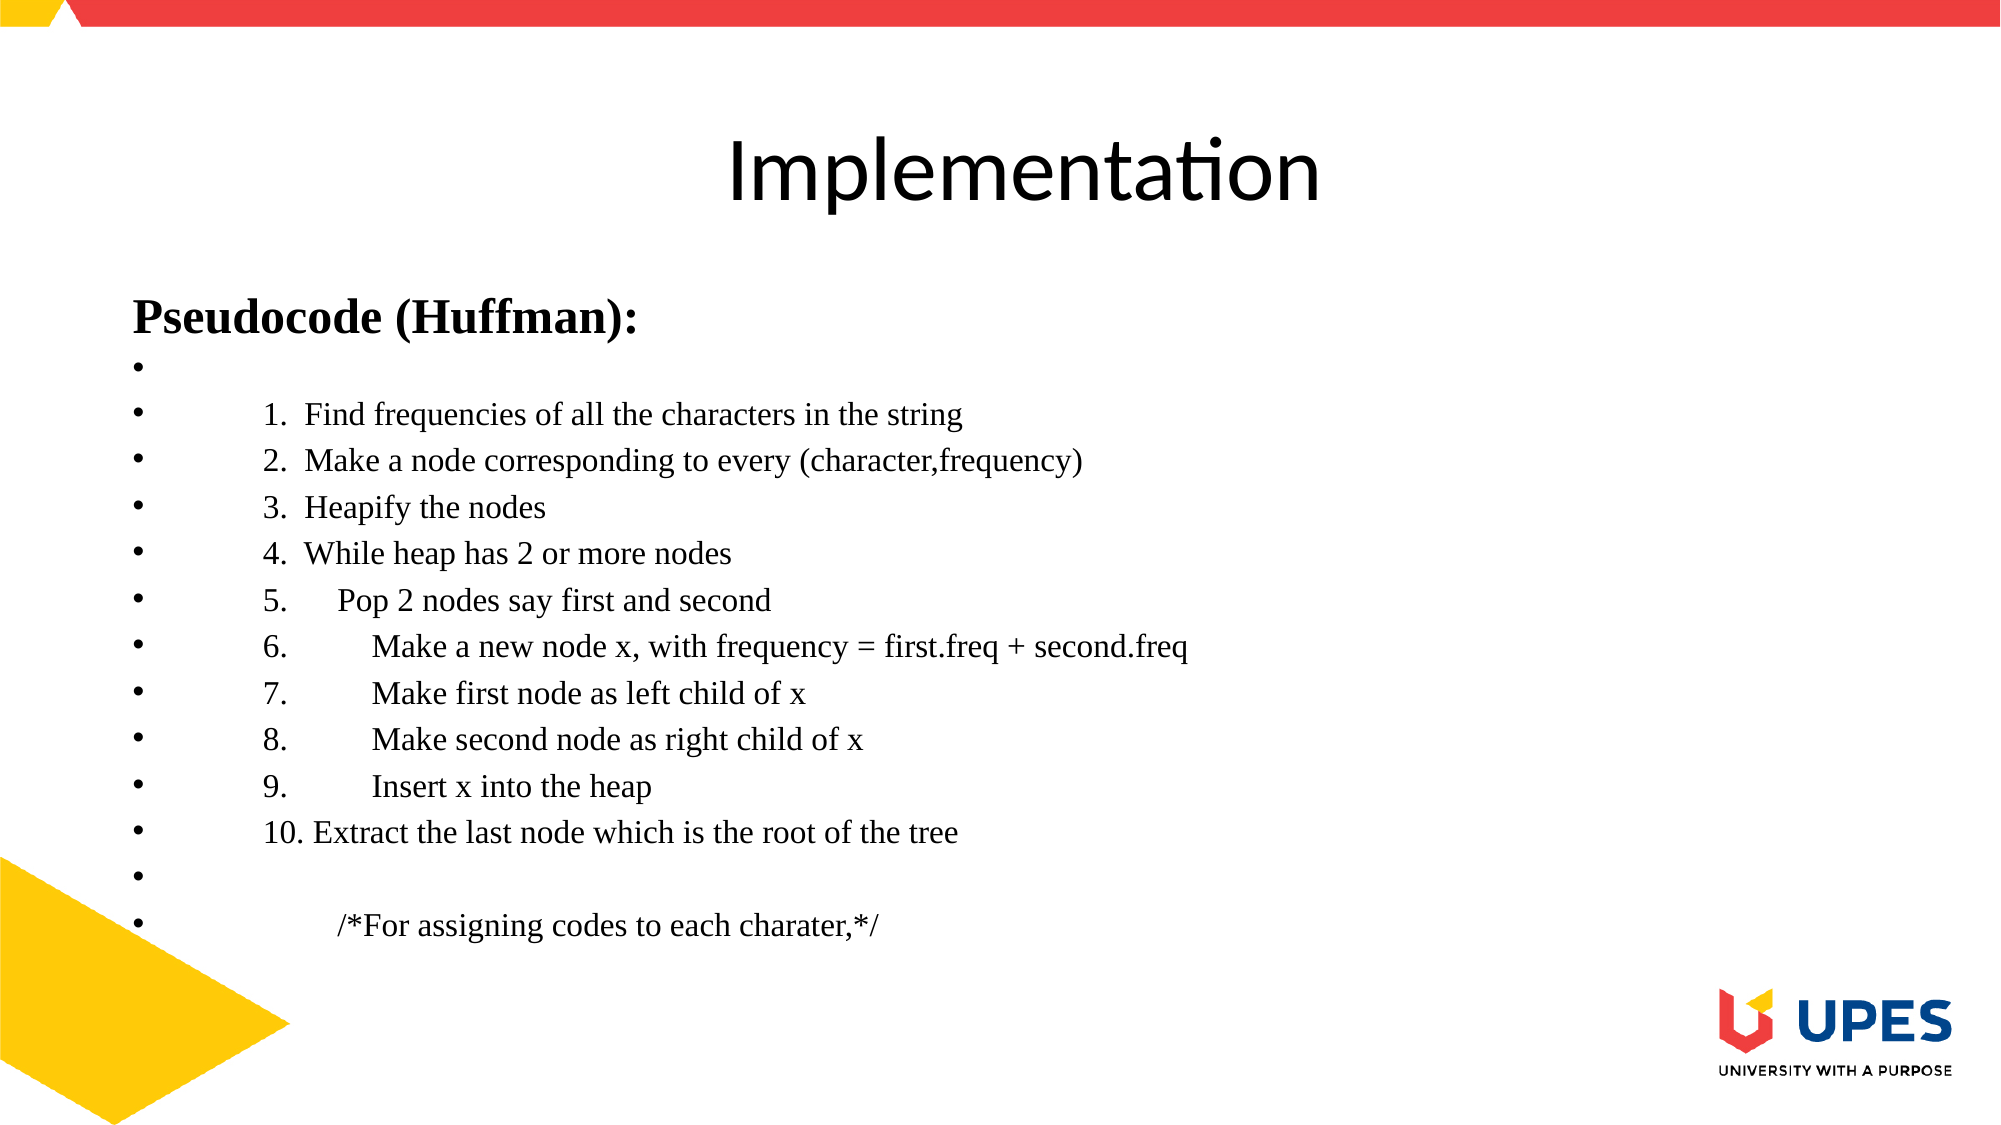

# Implementation
Pseudocode (Huffman):

         1.  Find frequencies of all the characters in the string
         2.  Make a node corresponding to every (character,frequency)
         3.  Heapify the nodes
         4.  While heap has 2 or more nodes
         5.      Pop 2 nodes say first and second
         6. 	    Make a new node x, with frequency = first.freq + second.freq
         7.	    Make first node as left child of x
         8.	    Make second node as right child of x
         9.	    Insert x into the heap
         10. Extract the last node which is the root of the tree

                  /*For assigning codes to each charater,*/